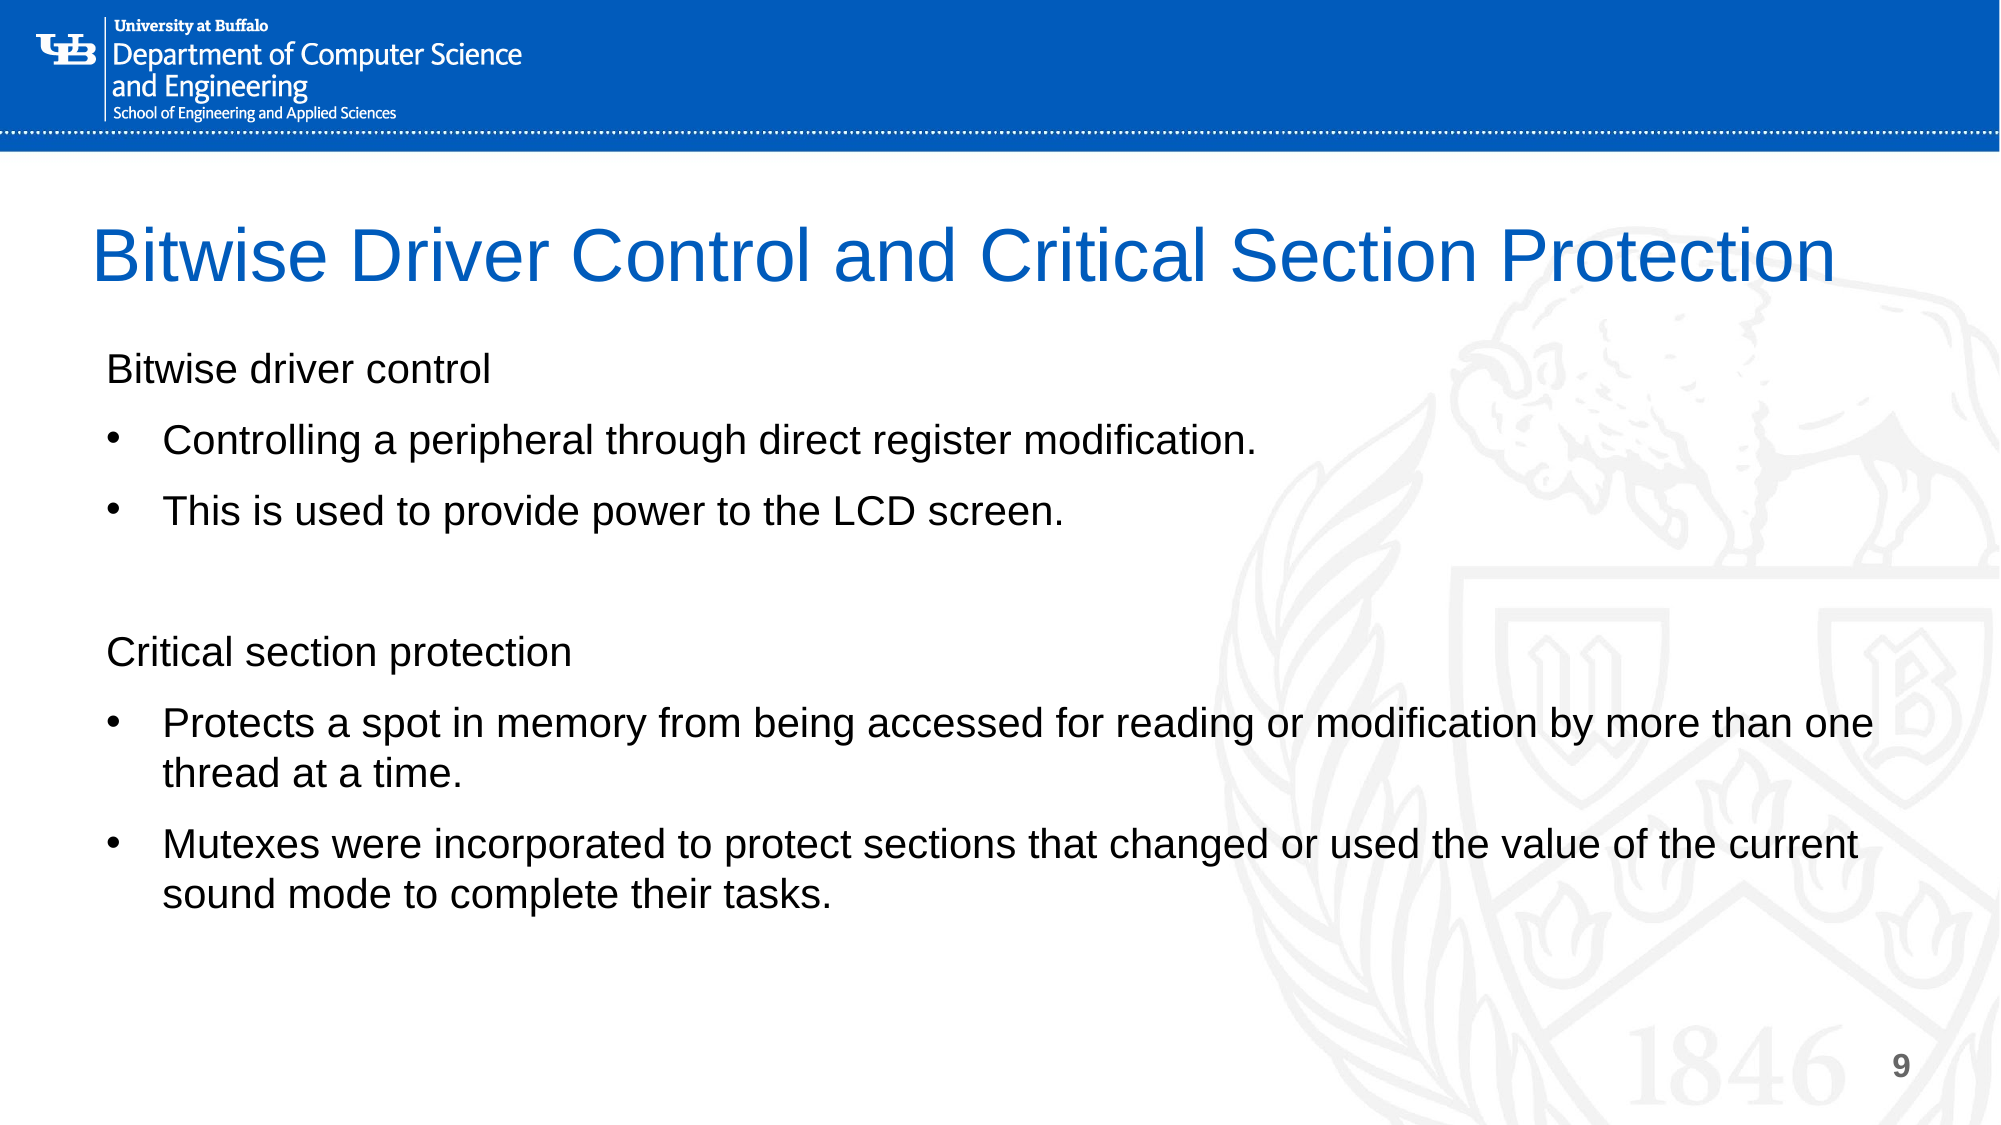

# Bitwise Driver Control and Critical Section Protection
Bitwise driver control
Controlling a peripheral through direct register modification.
This is used to provide power to the LCD screen.

Critical section protection
Protects a spot in memory from being accessed for reading or modification by more than one thread at a time.
Mutexes were incorporated to protect sections that changed or used the value of the current sound mode to complete their tasks.